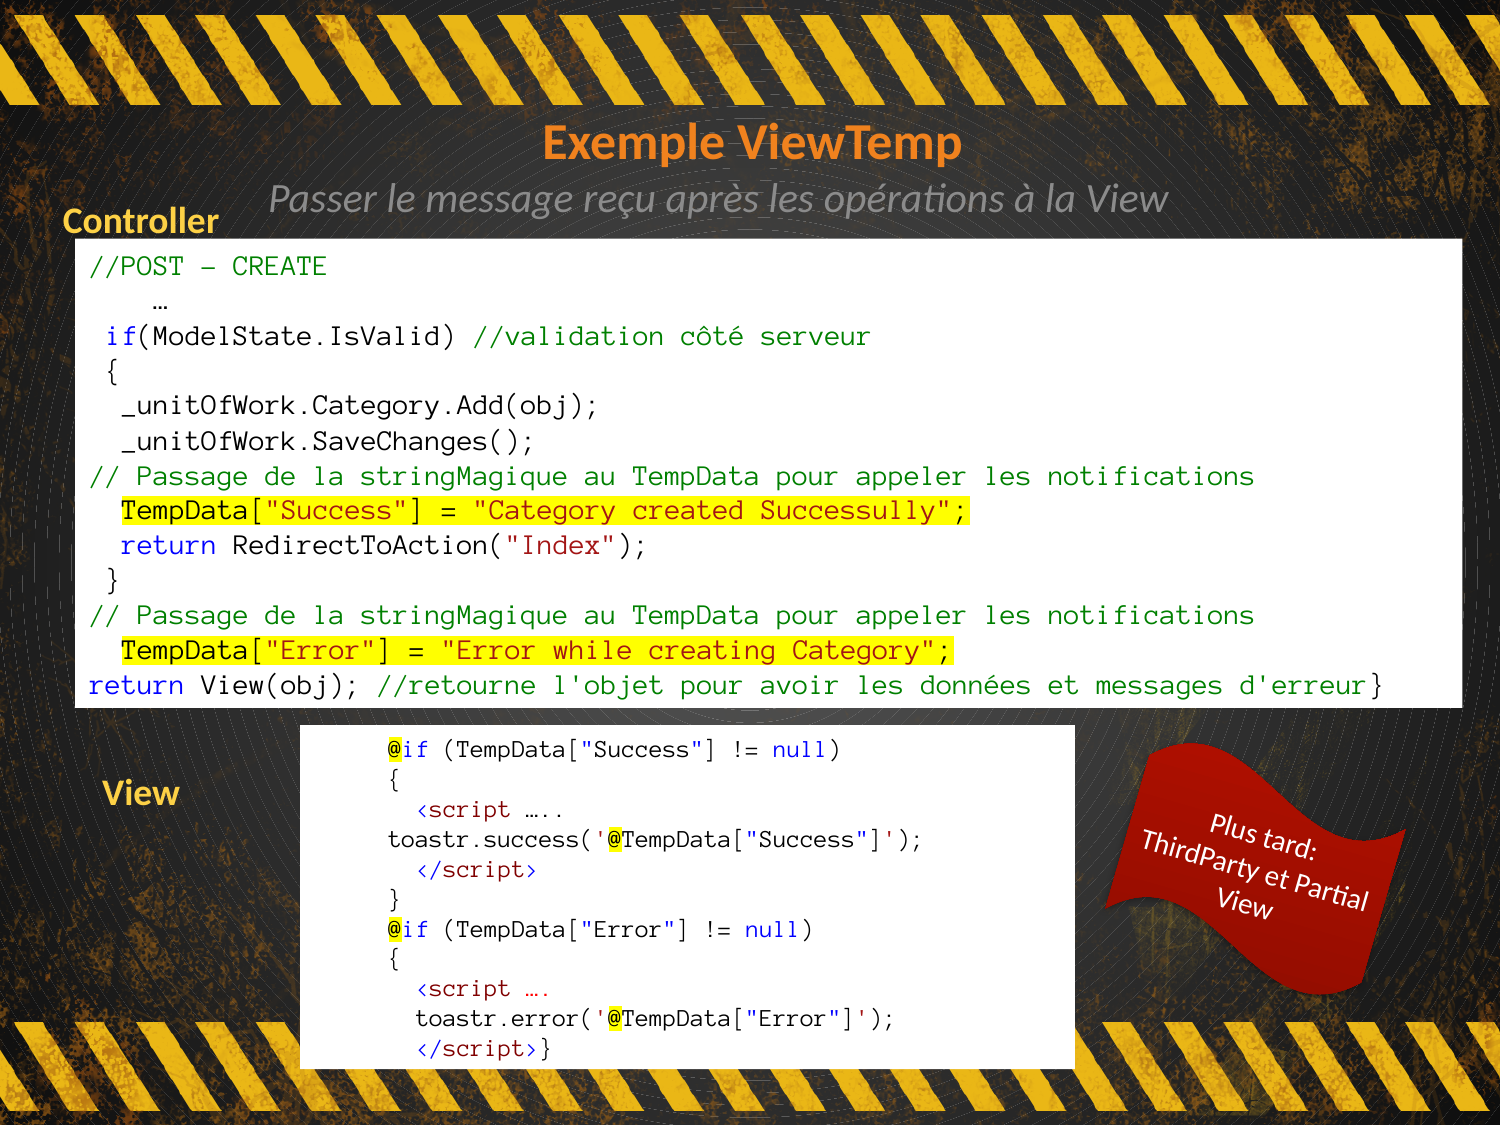

# Exemple ViewTemp
Passer le message reçu après les opérations à la View

Controller
//POST - CREATE
    …
 if(ModelState.IsValid) //validation côté serveur
 {
  _unitOfWork.Category.Add(obj);
  _unitOfWork.SaveChanges();
// Passage de la stringMagique au TempData pour appeler les notifications
  TempData["Success"] = "Category created Successully";
  return RedirectToAction("Index");
 }
// Passage de la stringMagique au TempData pour appeler les notifications
  TempData["Error"] = "Error while creating Category";
return View(obj); //retourne l'objet pour avoir les données et messages d'erreur}
@if (TempData["Success"] != null)
{
  <script …..
toastr.success('@TempData["Success"]');
  </script>
}
@if (TempData["Error"] != null)
{
  <script ….
  toastr.error('@TempData["Error"]');
  </script>}
View
Plus tard: ThirdParty et Partial View